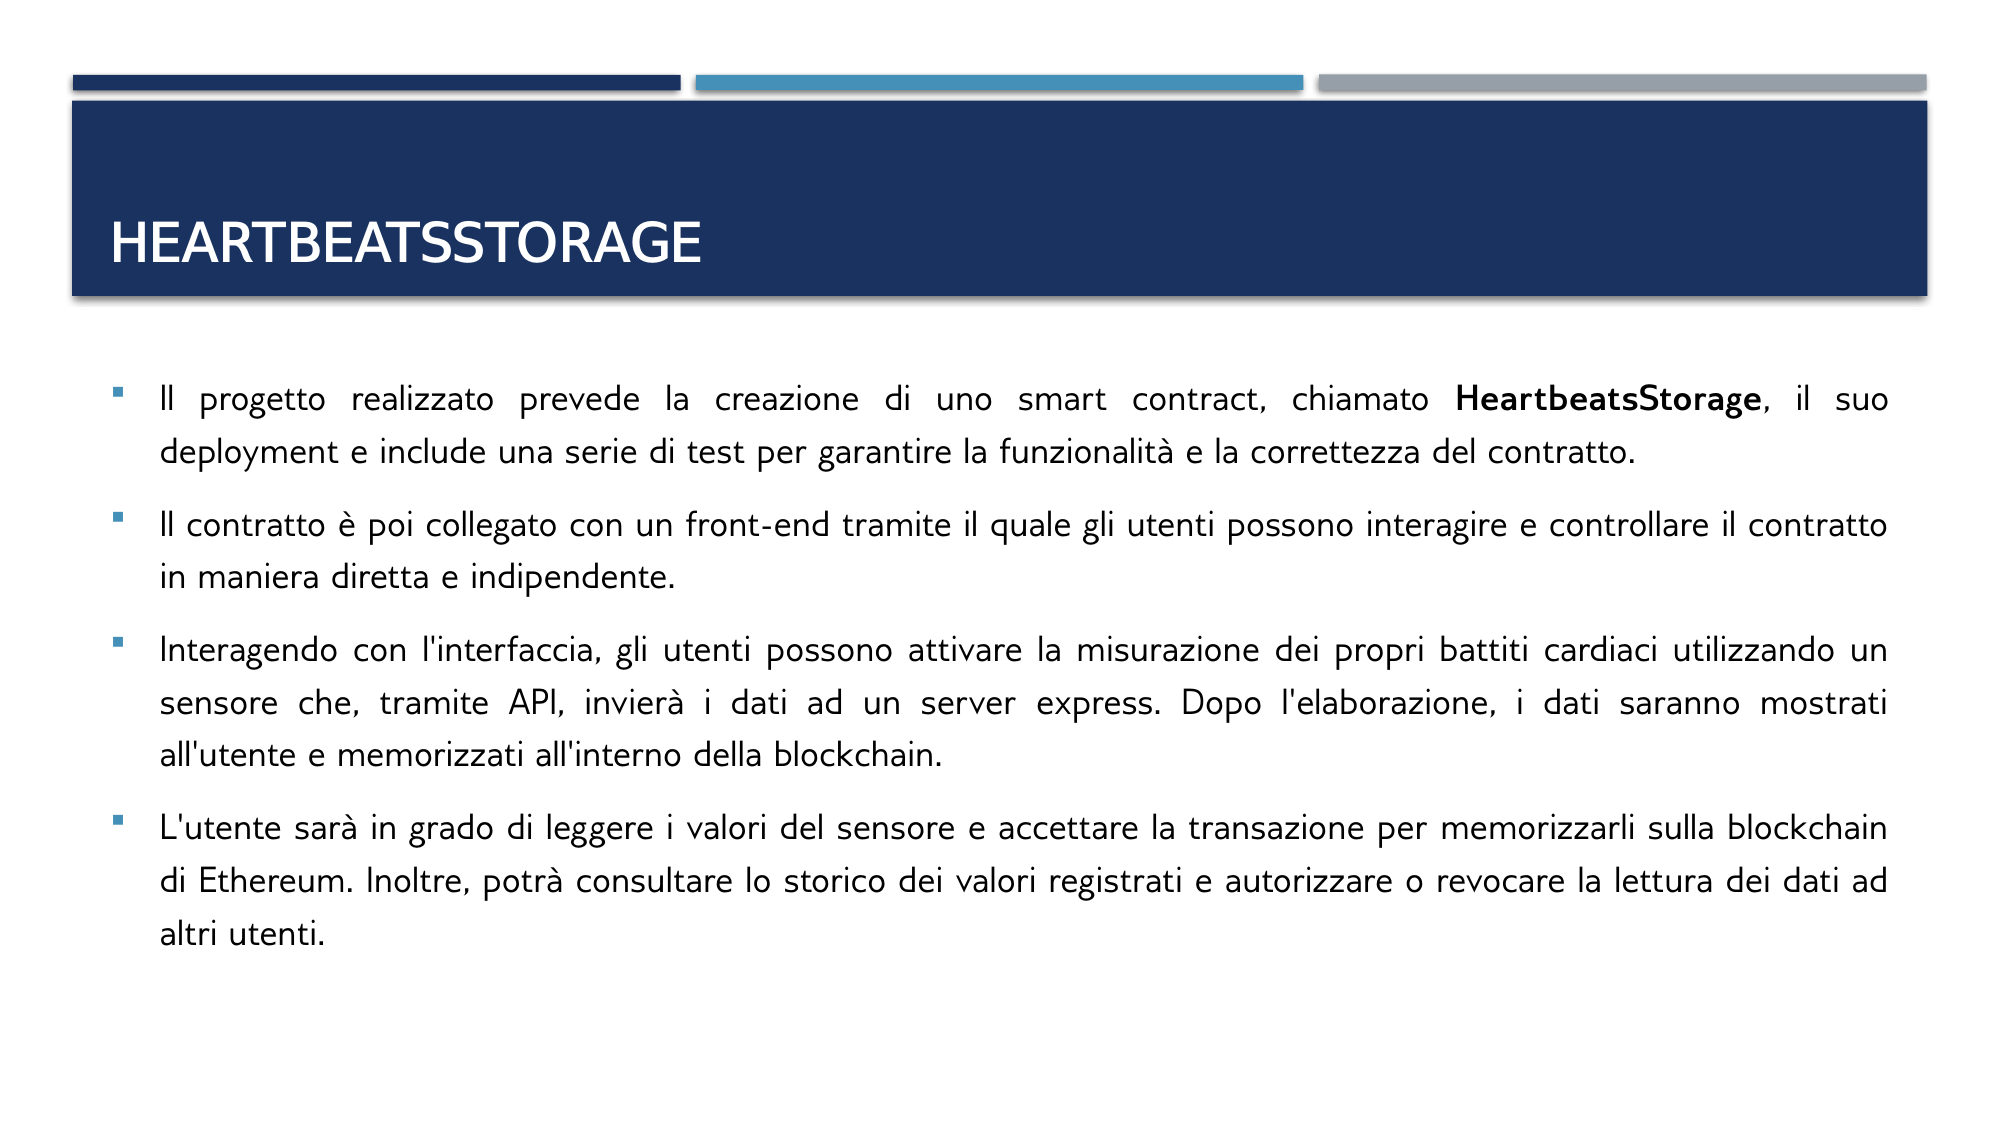

# HeartbeatsStorage
Il progetto realizzato prevede la creazione di uno smart contract, chiamato HeartbeatsStorage, il suo deployment e include una serie di test per garantire la funzionalità e la correttezza del contratto.
Il contratto è poi collegato con un front-end tramite il quale gli utenti possono interagire e controllare il contratto in maniera diretta e indipendente.
Interagendo con l'interfaccia, gli utenti possono attivare la misurazione dei propri battiti cardiaci utilizzando un sensore che, tramite API, invierà i dati ad un server express. Dopo l'elaborazione, i dati saranno mostrati all'utente e memorizzati all'interno della blockchain.
L'utente sarà in grado di leggere i valori del sensore e accettare la transazione per memorizzarli sulla blockchain di Ethereum. Inoltre, potrà consultare lo storico dei valori registrati e autorizzare o revocare la lettura dei dati ad altri utenti.